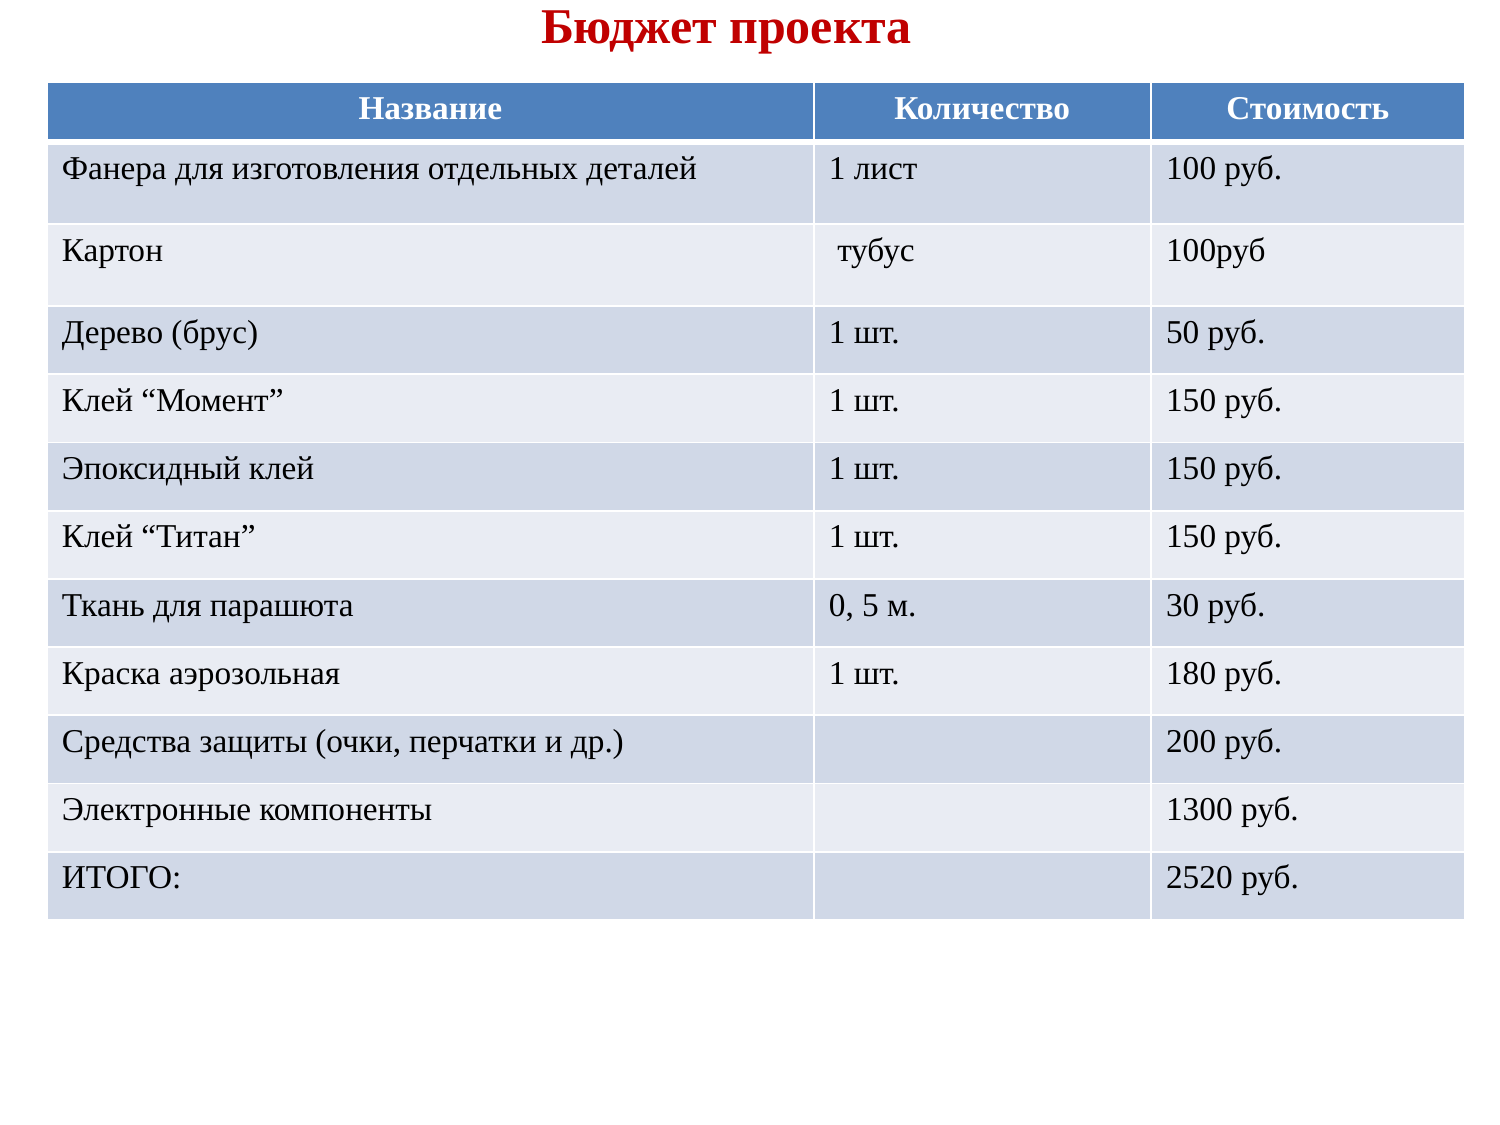

# Бюджет проекта
| Название | Количество | Стоимость |
| --- | --- | --- |
| Фанера для изготовления отдельных деталей | 1 лист | 100 руб. |
| Картон | тубус | 100руб |
| Дерево (брус) | 1 шт. | 50 руб. |
| Клей “Момент” | 1 шт. | 150 руб. |
| Эпоксидный клей | 1 шт. | 150 руб. |
| Клей “Титан” | 1 шт. | 150 руб. |
| Ткань для парашюта | 0, 5 м. | 30 руб. |
| Краска аэрозольная | 1 шт. | 180 руб. |
| Средства защиты (очки, перчатки и др.) |  | 200 руб. |
| Электронные компоненты |  | 1300 руб. |
| ИТОГО: |  | 2520 руб. |